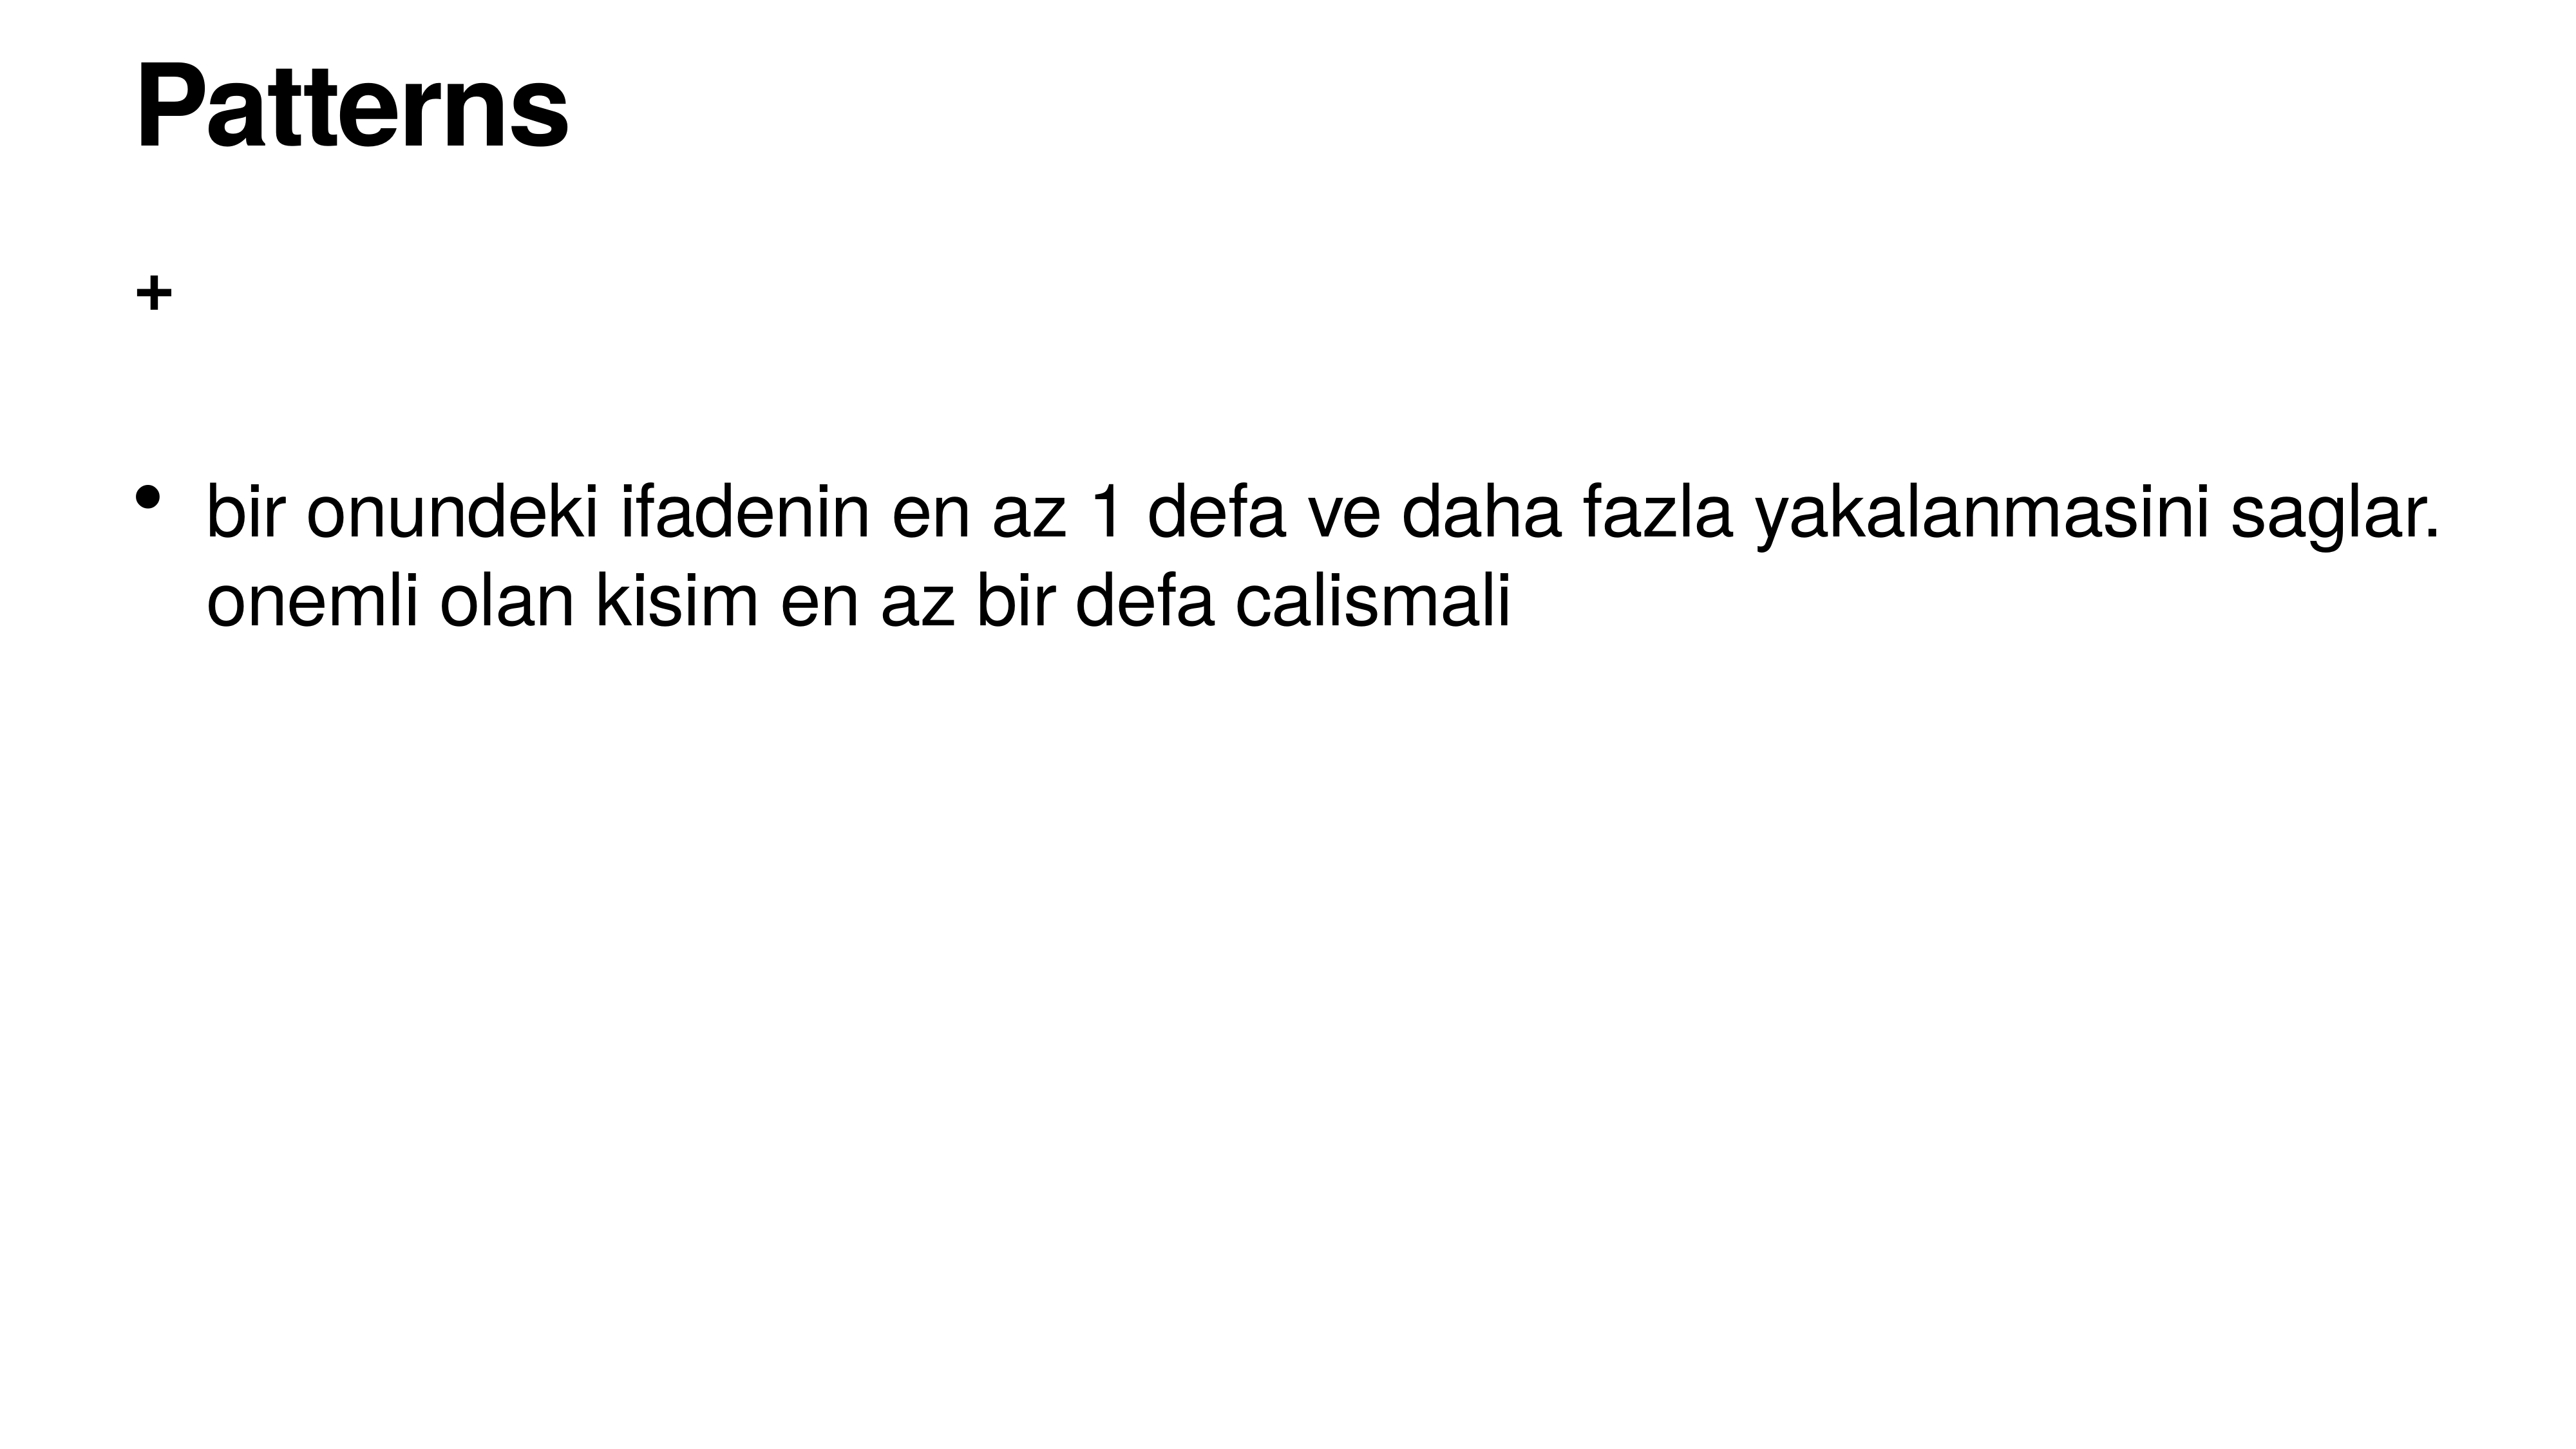

# Patterns
+

bir onundeki ifadenin en az 1 defa ve daha fazla yakalanmasini saglar. onemli olan kisim en az bir defa calismali